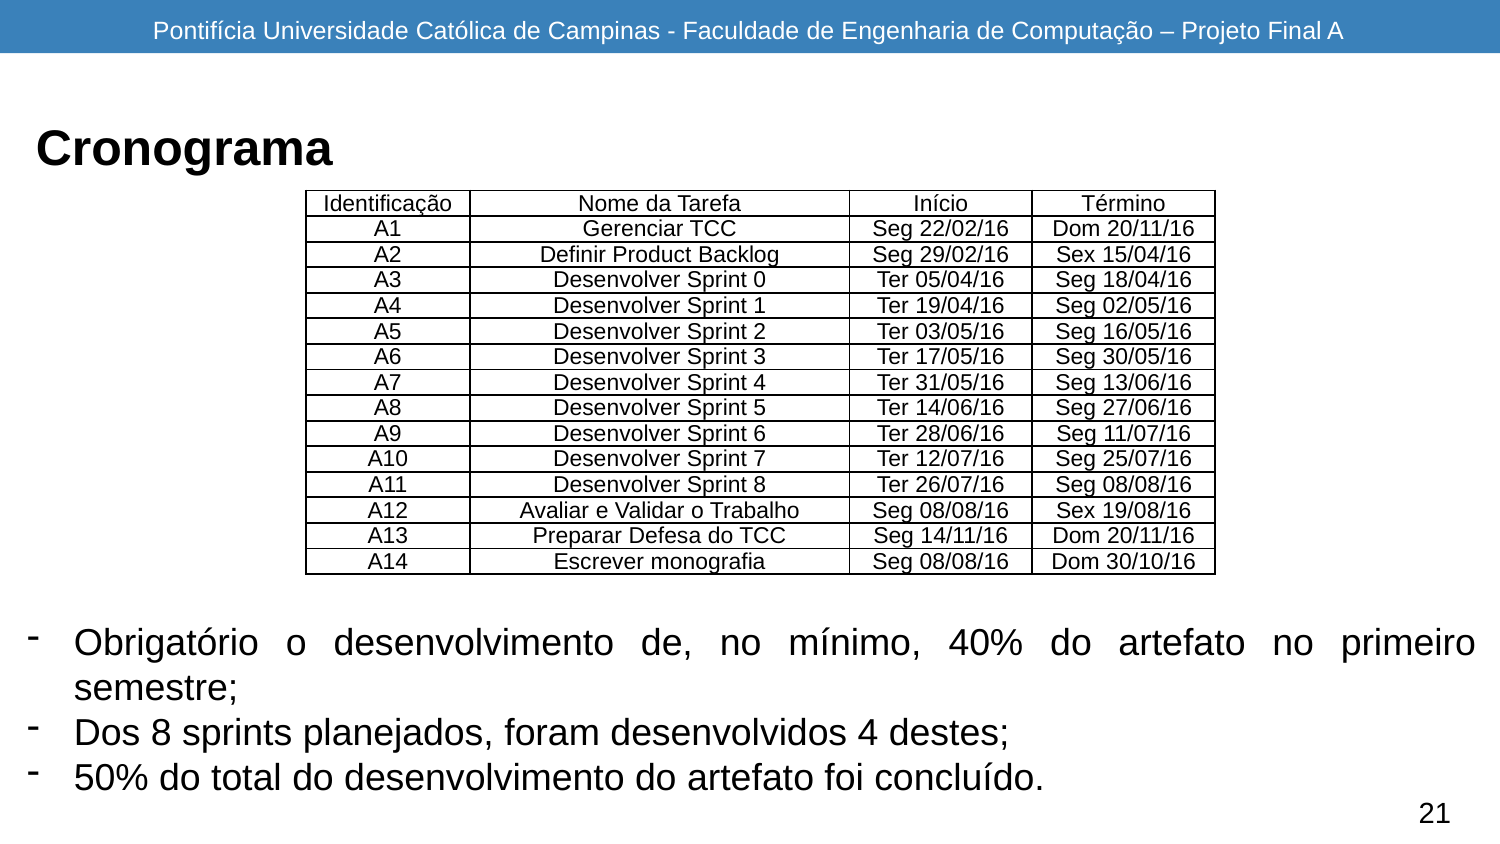

Pontifícia Universidade Católica de Campinas - Faculdade de Engenharia de Computação – Projeto Final A
Cronograma
| Identificação | Nome da Tarefa | Início | Término |
| --- | --- | --- | --- |
| A1 | Gerenciar TCC | Seg 22/02/16 | Dom 20/11/16 |
| A2 | Definir Product Backlog | Seg 29/02/16 | Sex 15/04/16 |
| A3 | Desenvolver Sprint 0 | Ter 05/04/16 | Seg 18/04/16 |
| A4 | Desenvolver Sprint 1 | Ter 19/04/16 | Seg 02/05/16 |
| A5 | Desenvolver Sprint 2 | Ter 03/05/16 | Seg 16/05/16 |
| A6 | Desenvolver Sprint 3 | Ter 17/05/16 | Seg 30/05/16 |
| A7 | Desenvolver Sprint 4 | Ter 31/05/16 | Seg 13/06/16 |
| A8 | Desenvolver Sprint 5 | Ter 14/06/16 | Seg 27/06/16 |
| A9 | Desenvolver Sprint 6 | Ter 28/06/16 | Seg 11/07/16 |
| A10 | Desenvolver Sprint 7 | Ter 12/07/16 | Seg 25/07/16 |
| A11 | Desenvolver Sprint 8 | Ter 26/07/16 | Seg 08/08/16 |
| A12 | Avaliar e Validar o Trabalho | Seg 08/08/16 | Sex 19/08/16 |
| A13 | Preparar Defesa do TCC | Seg 14/11/16 | Dom 20/11/16 |
| A14 | Escrever monografia | Seg 08/08/16 | Dom 30/10/16 |
Obrigatório o desenvolvimento de, no mínimo, 40% do artefato no primeiro semestre;
Dos 8 sprints planejados, foram desenvolvidos 4 destes;
50% do total do desenvolvimento do artefato foi concluído.
21